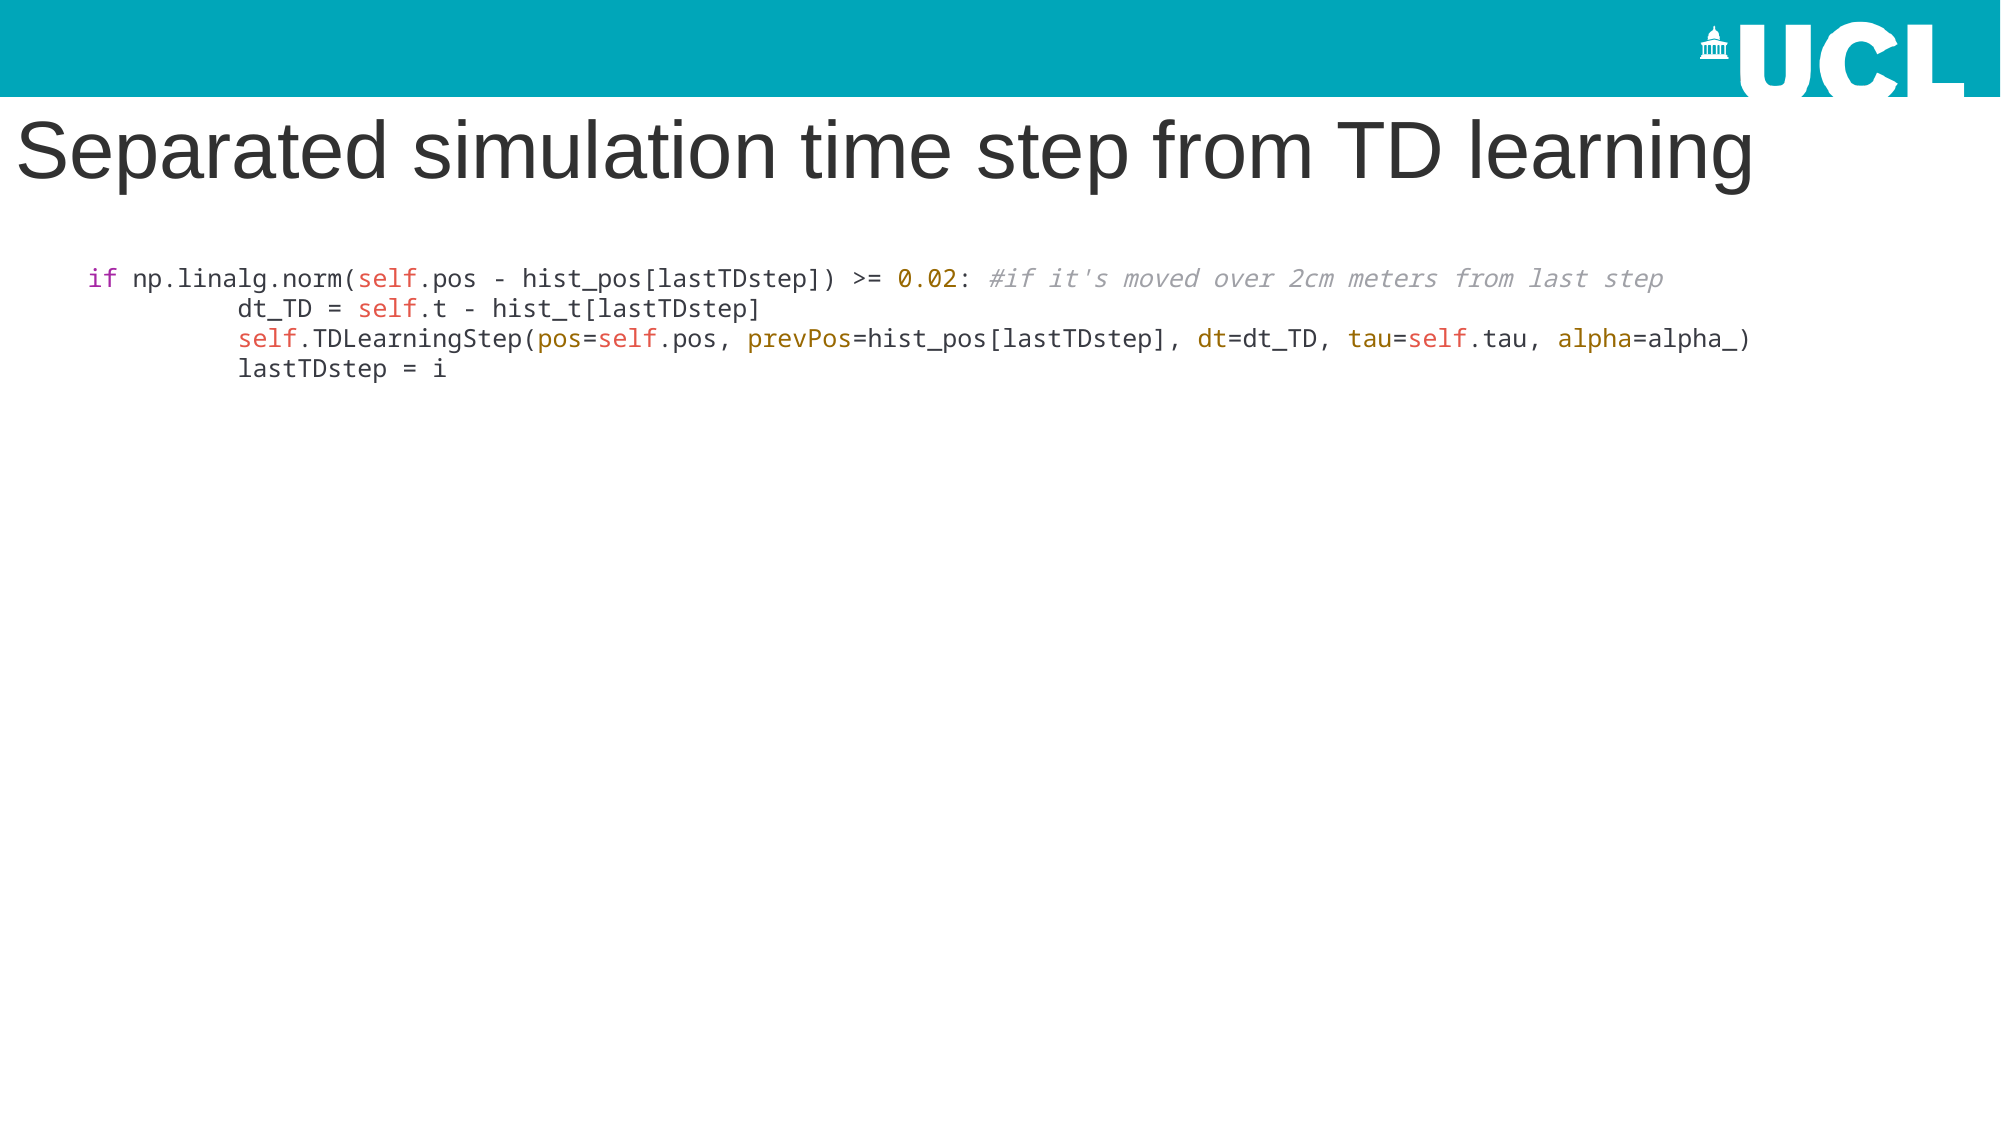

# Separated simulation time step from TD learning
if np.linalg.norm(self.pos - hist_pos[lastTDstep]) >= 0.02: #if it's moved over 2cm meters from last step
	dt_TD = self.t - hist_t[lastTDstep]
	self.TDLearningStep(pos=self.pos, prevPos=hist_pos[lastTDstep], dt=dt_TD, tau=self.tau, alpha=alpha_)
	lastTDstep = i